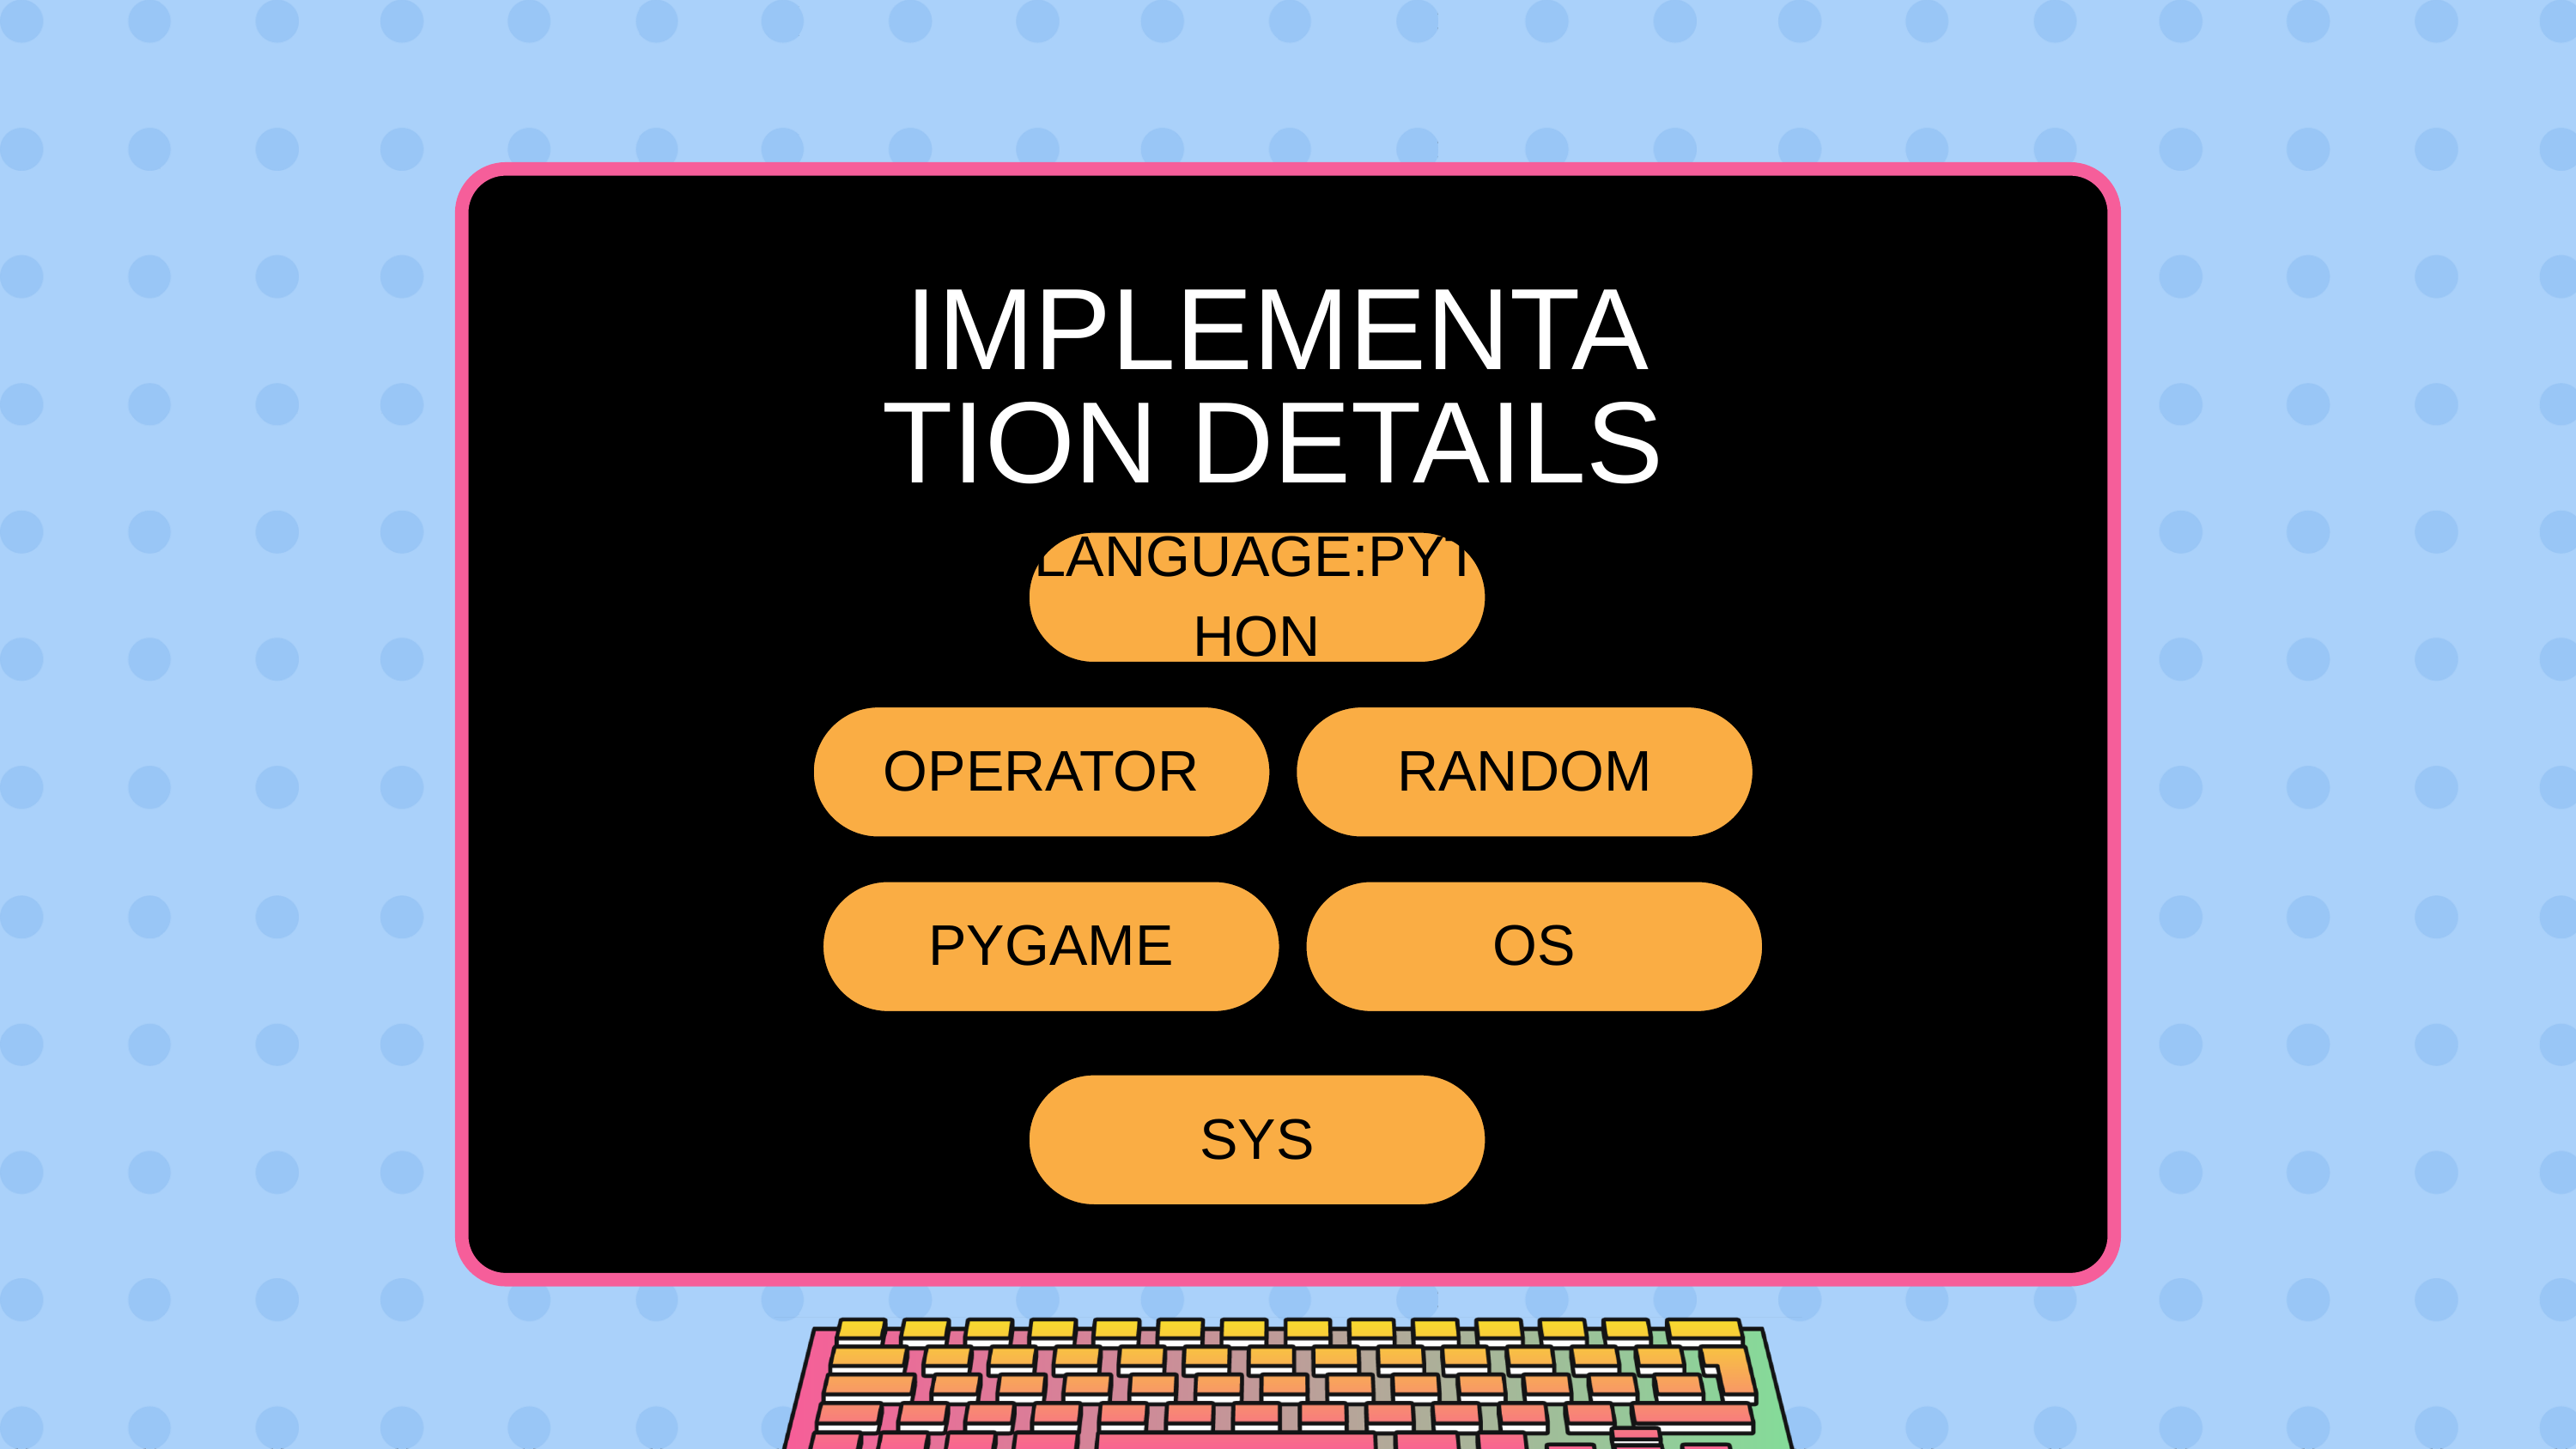

INSTRUCTION
IMPLEMENTATION DETAILS

LANGUAGE:PYTHON

OPERATOR

RANDOM

PYGAME

OS

SYS